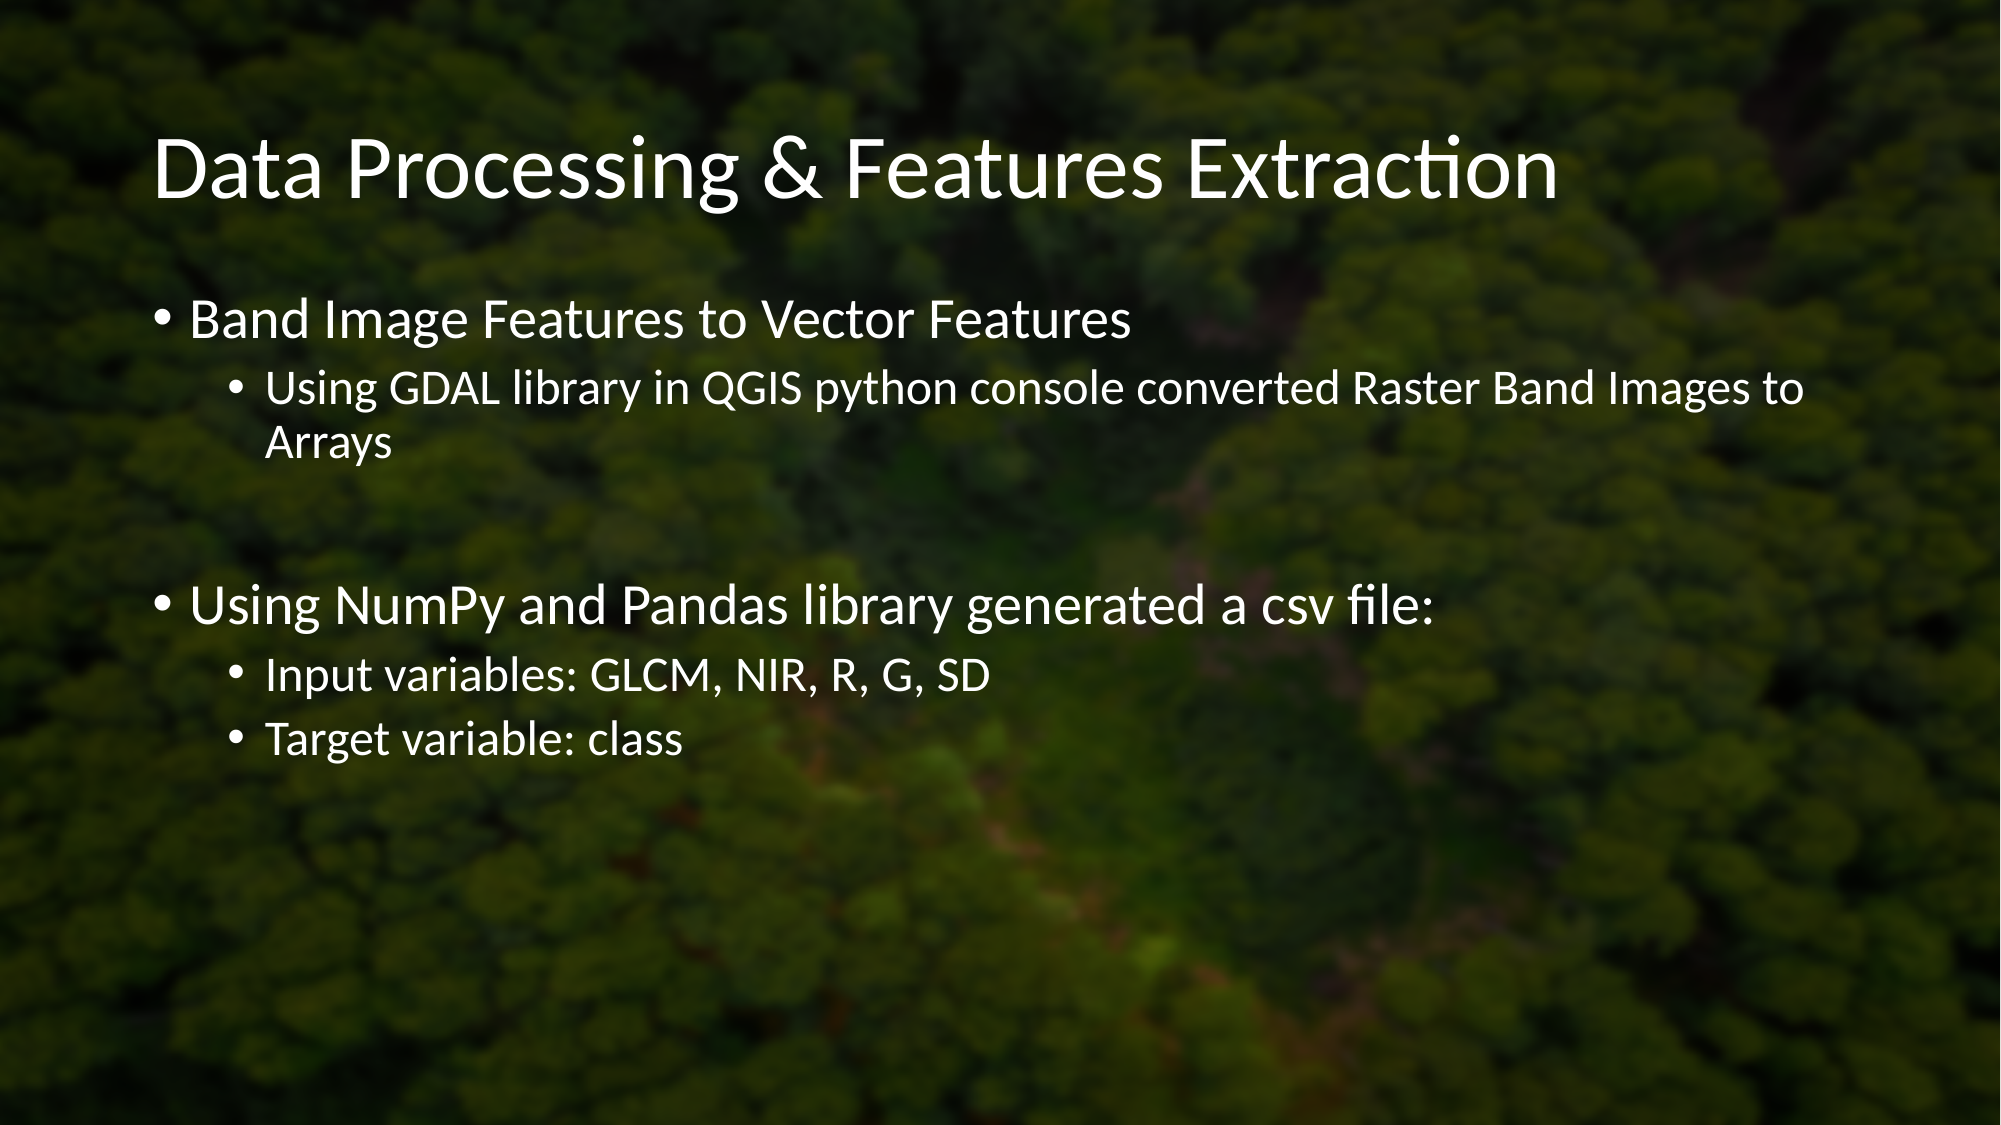

# Data Processing & Features Extraction
Band Image Features to Vector Features
Using GDAL library in QGIS python console converted Raster Band Images to Arrays

Using NumPy and Pandas library generated a csv file:
Input variables: GLCM, NIR, R, G, SD
Target variable: class